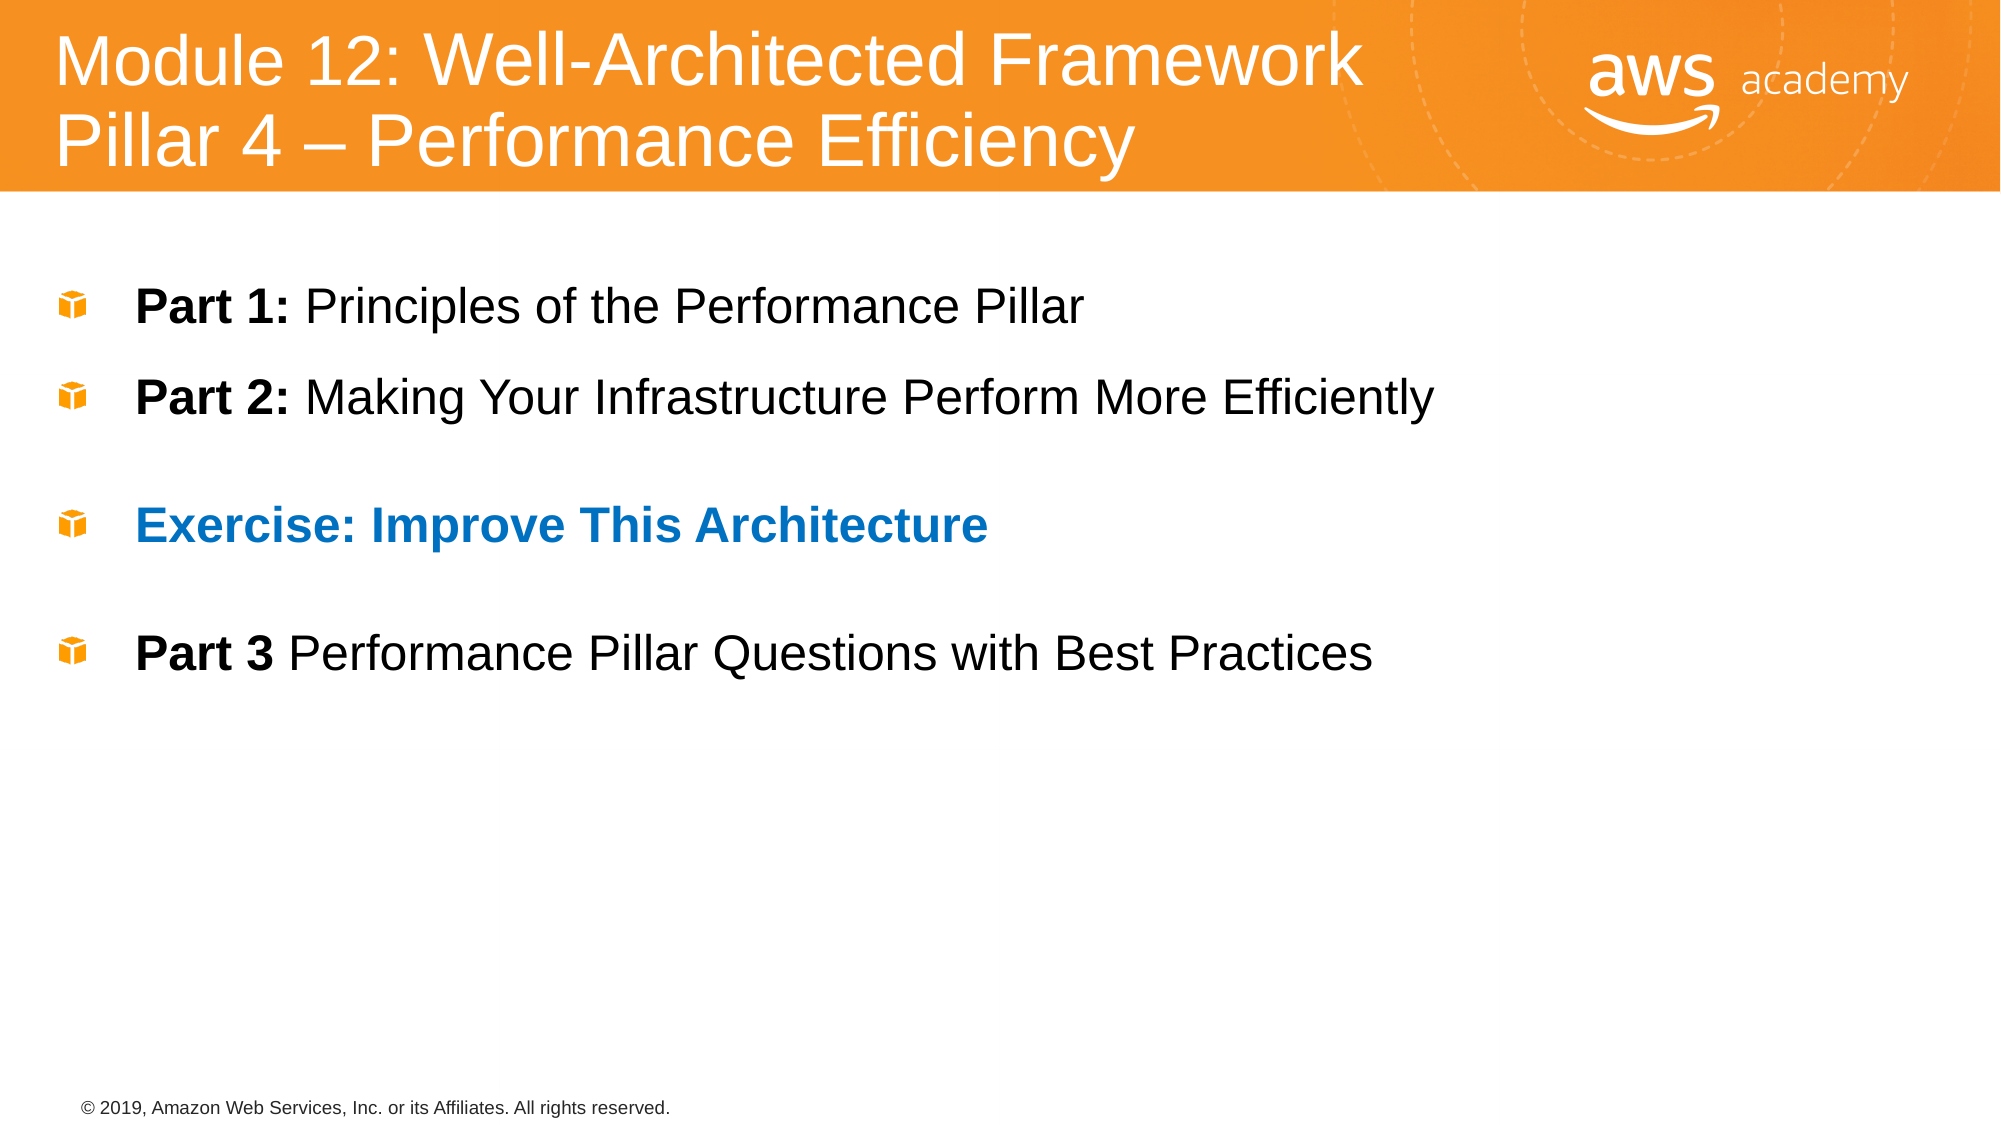

# Module 12: Well-Architected Framework Pillar 4 – Performance Efficiency
Part 1: Principles of the Performance Pillar
Part 2: Making Your Infrastructure Perform More Efficiently
Exercise: Improve This Architecture
Part 3 Performance Pillar Questions with Best Practices